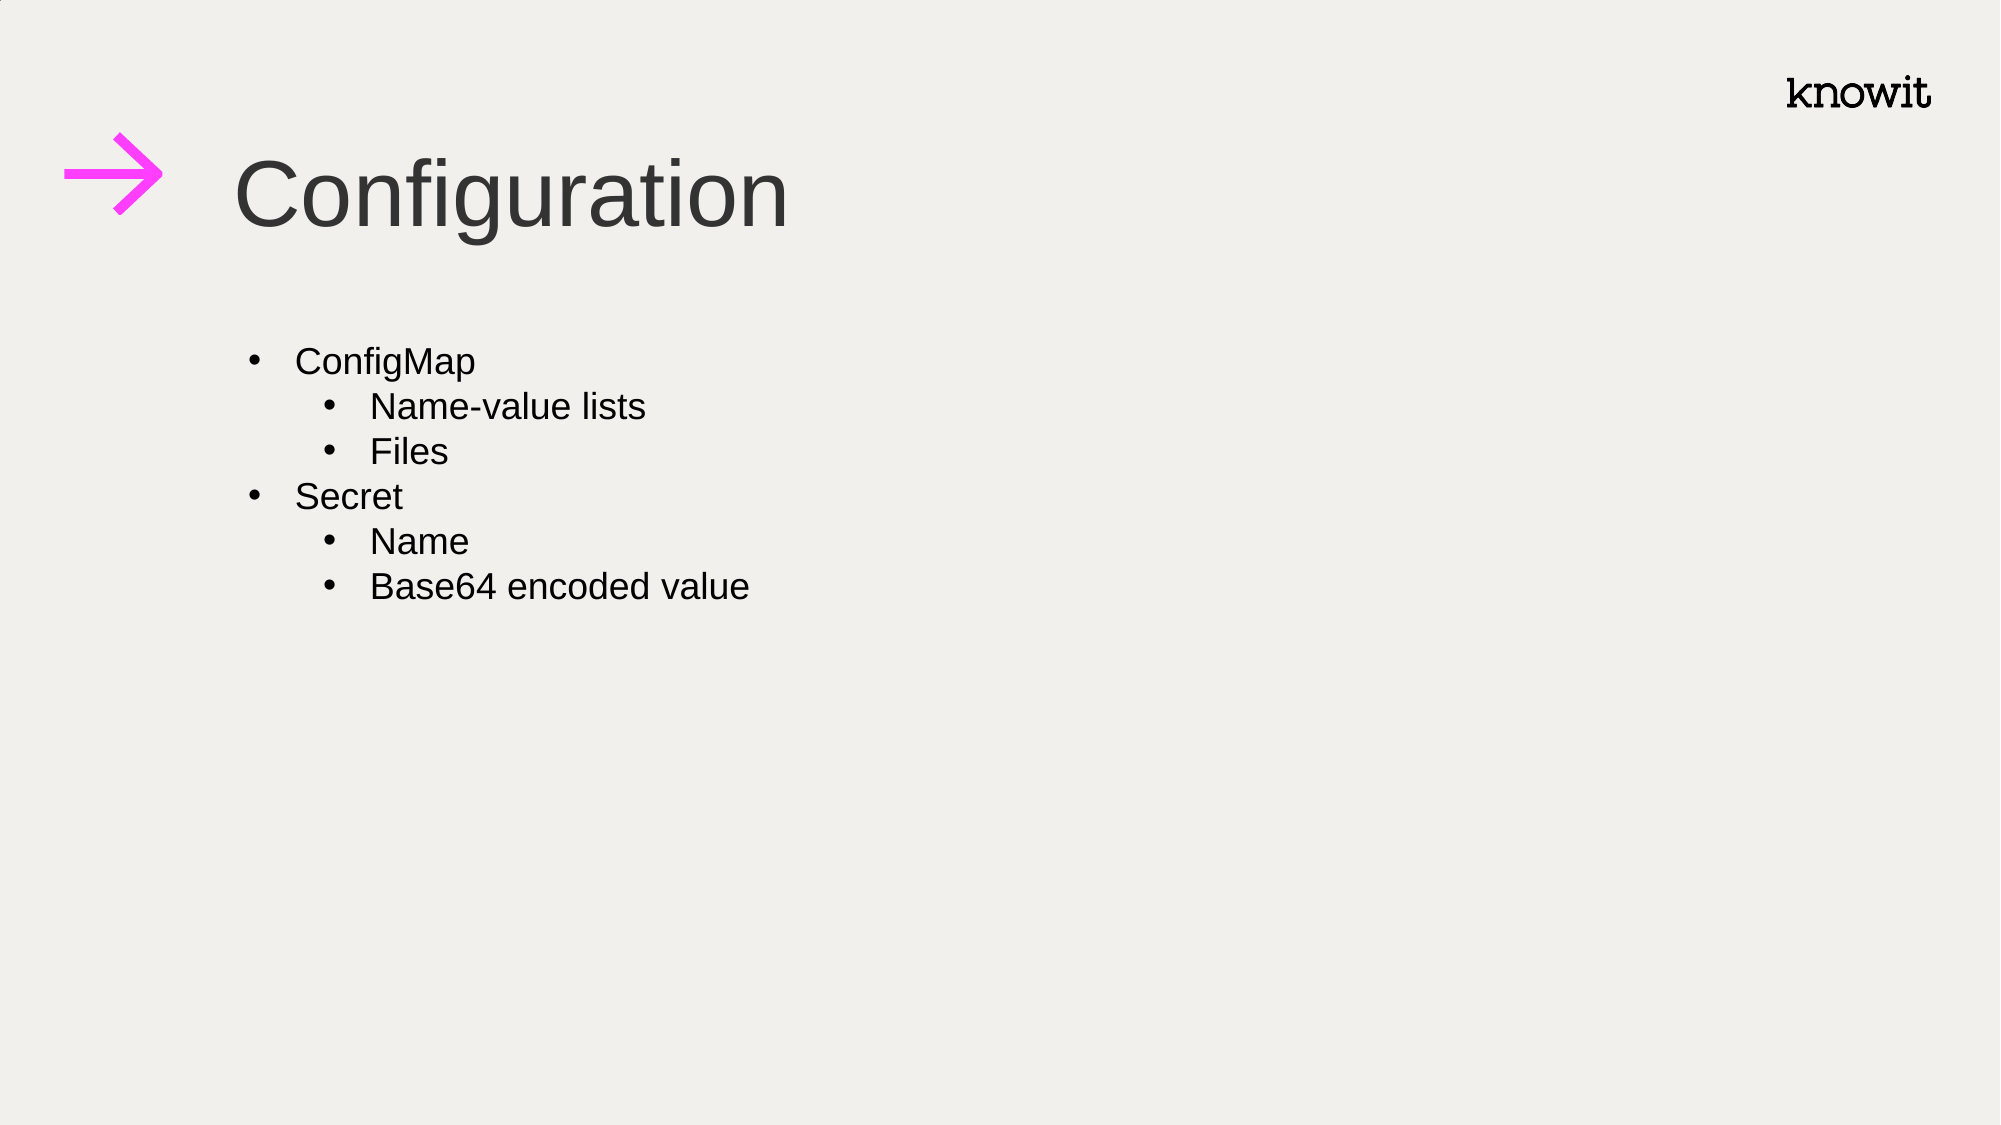

# Configuration
ConfigMap
Name-value lists
Files
Secret
Name
Base64 encoded value